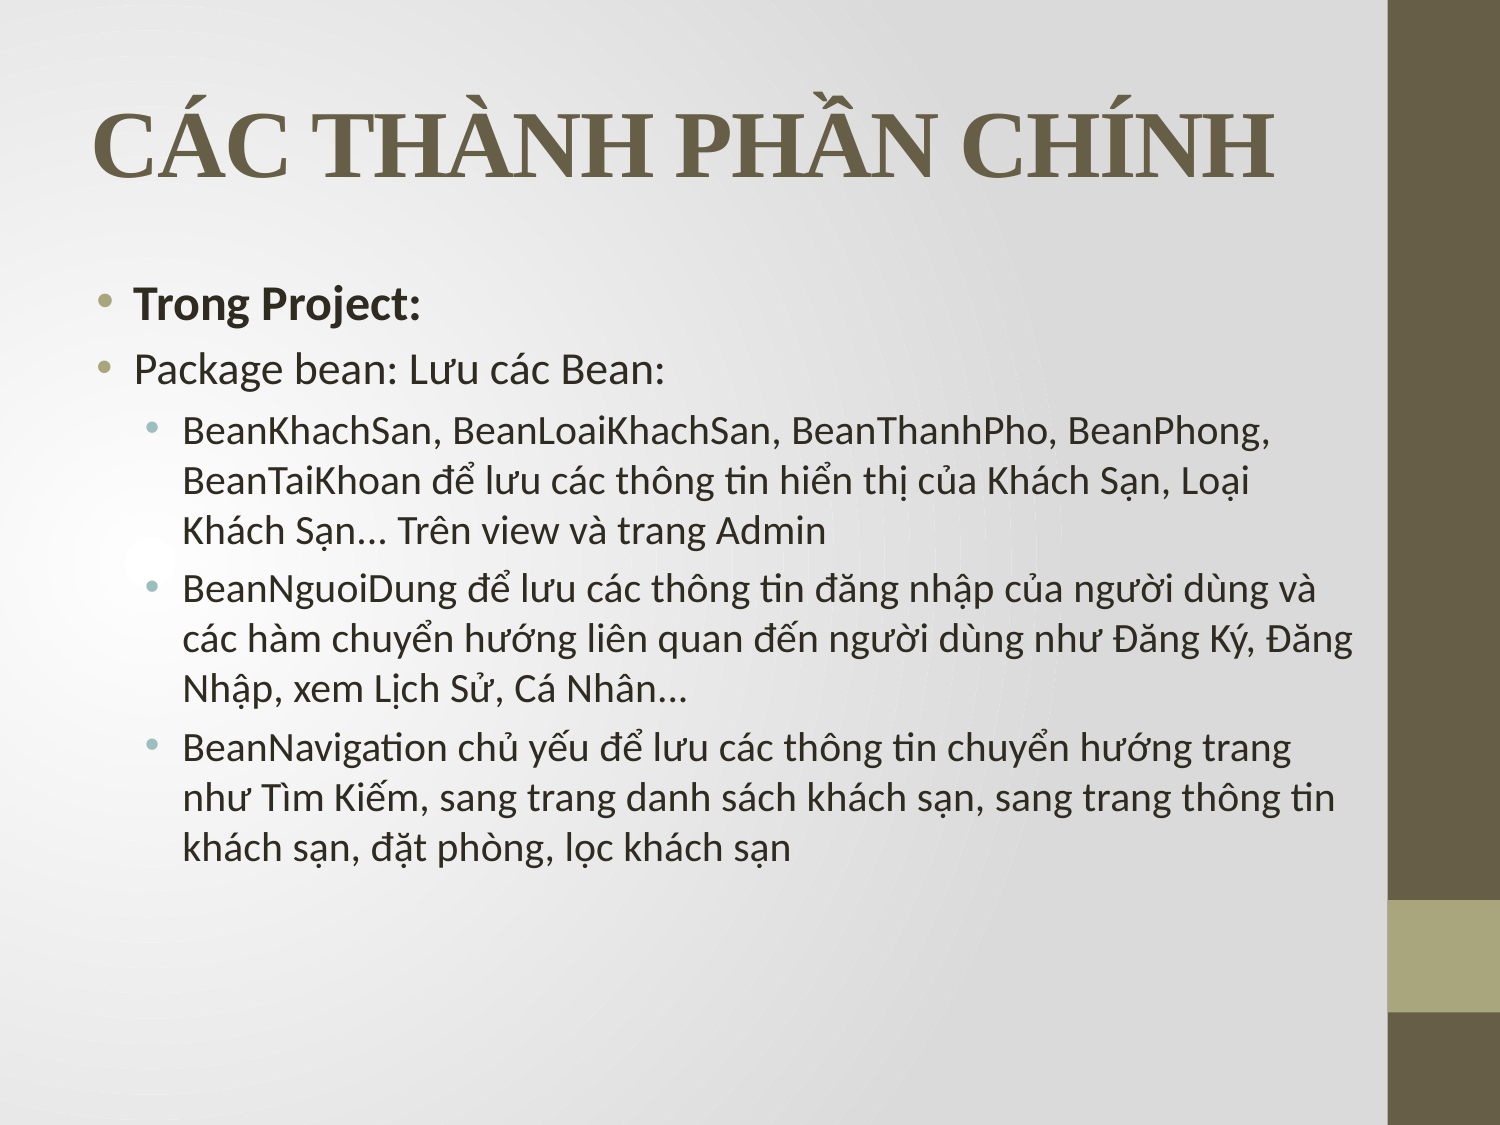

# CÁC THÀNH PHẦN CHÍNH
Trong Project:
Package bean: Lưu các Bean:
BeanKhachSan, BeanLoaiKhachSan, BeanThanhPho, BeanPhong, BeanTaiKhoan để lưu các thông tin hiển thị của Khách Sạn, Loại Khách Sạn... Trên view và trang Admin
BeanNguoiDung để lưu các thông tin đăng nhập của người dùng và các hàm chuyển hướng liên quan đến người dùng như Đăng Ký, Đăng Nhập, xem Lịch Sử, Cá Nhân...
BeanNavigation chủ yếu để lưu các thông tin chuyển hướng trang như Tìm Kiếm, sang trang danh sách khách sạn, sang trang thông tin khách sạn, đặt phòng, lọc khách sạn